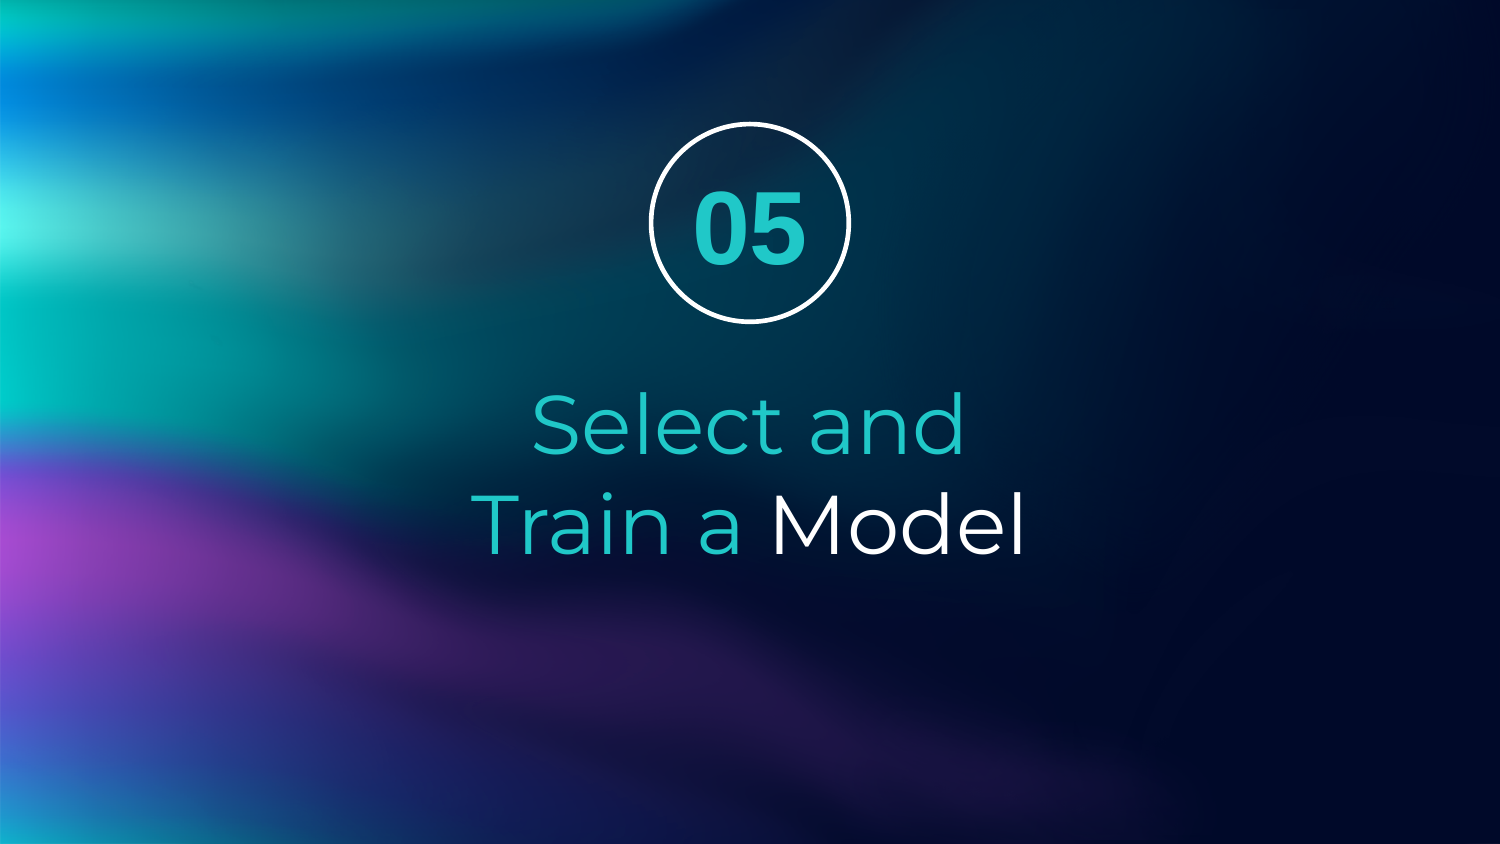

05
# Select and Train a Model